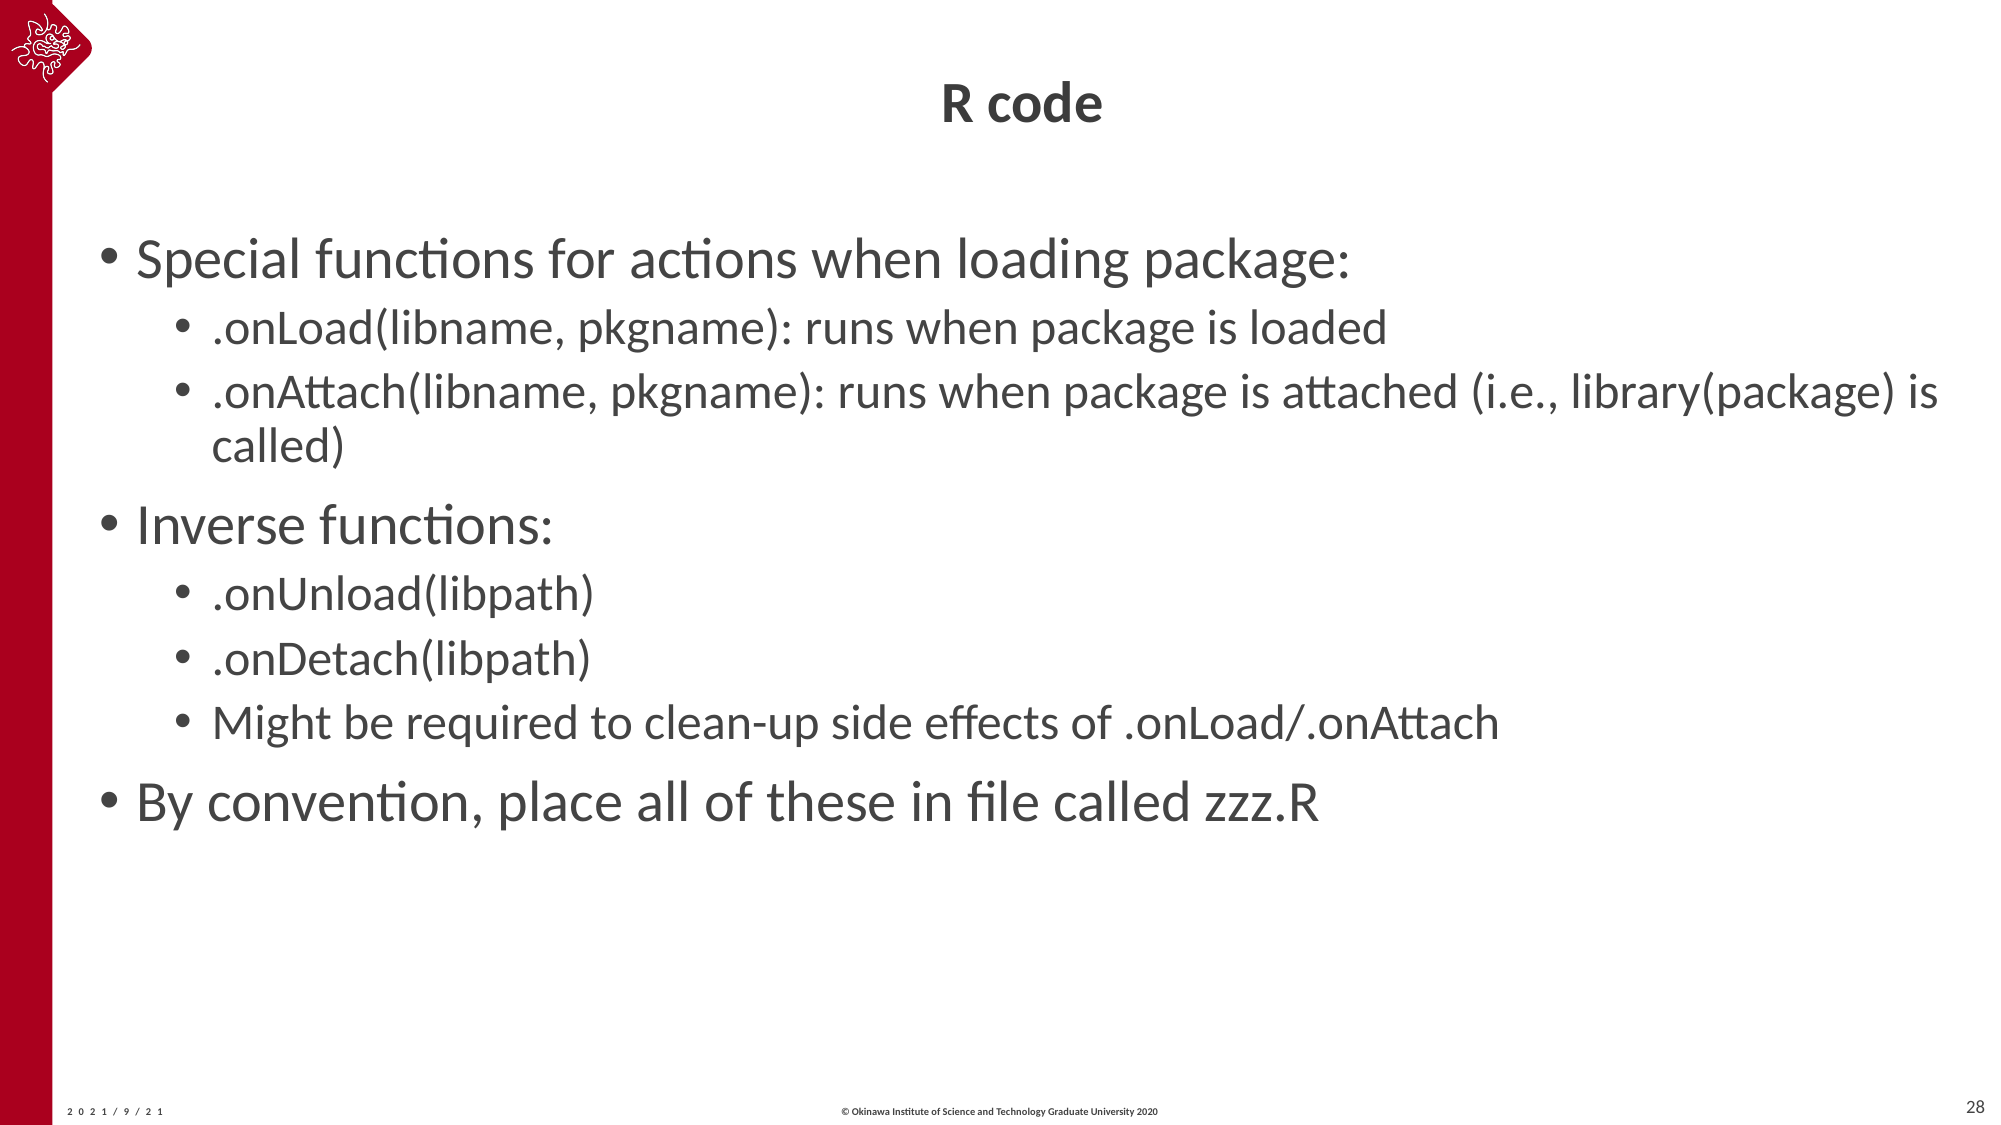

# R code
Special functions for actions when loading package:
.onLoad(libname, pkgname): runs when package is loaded
.onAttach(libname, pkgname): runs when package is attached (i.e., library(package) is called)
Inverse functions:
.onUnload(libpath)
.onDetach(libpath)
Might be required to clean-up side effects of .onLoad/.onAttach
By convention, place all of these in file called zzz.R